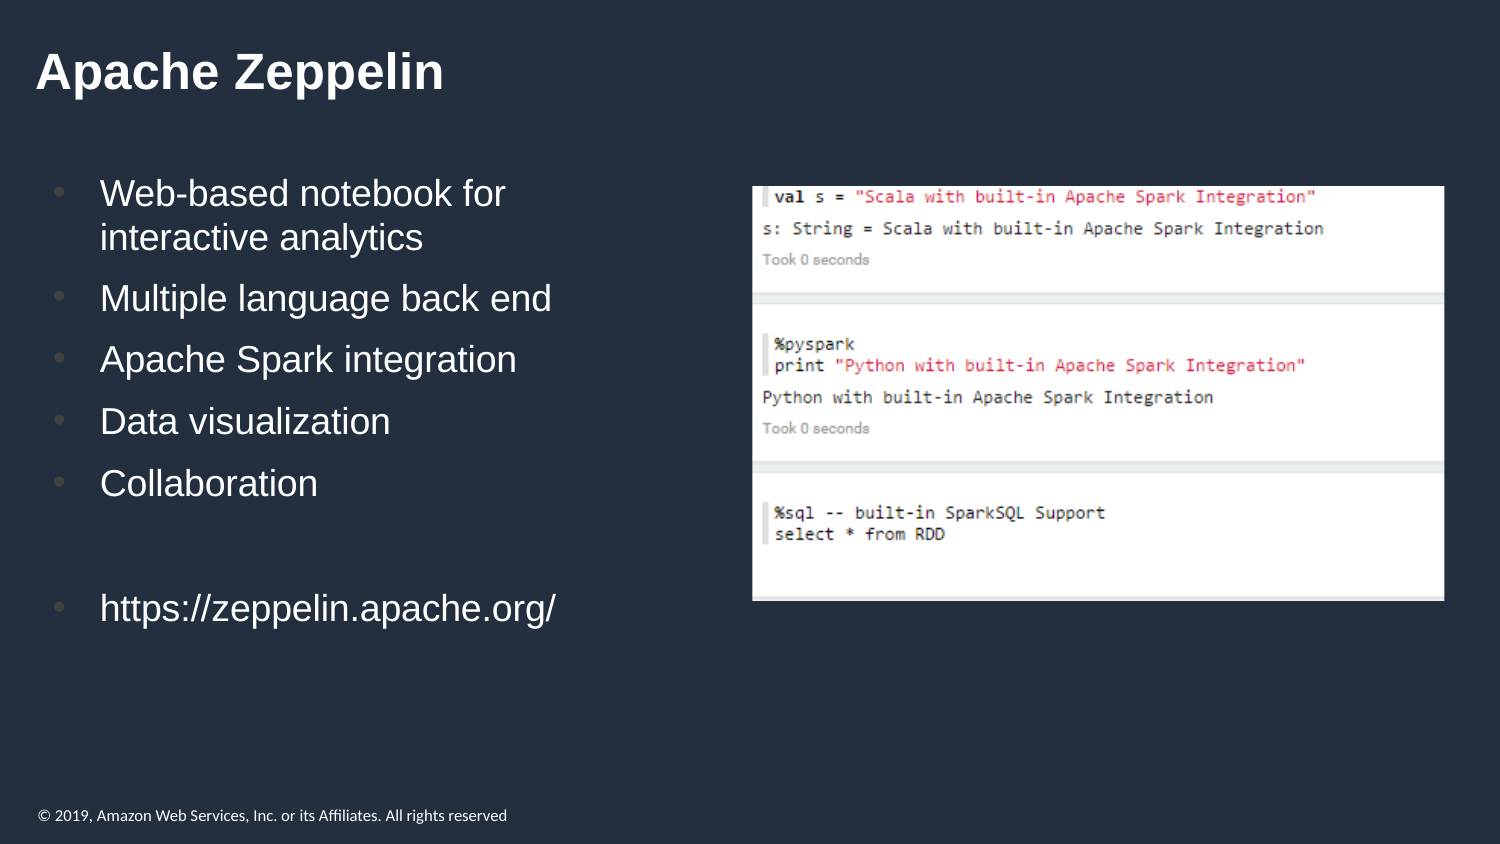

# Apache Zeppelin
Web-based notebook for interactive analytics
Multiple language back end
Apache Spark integration
Data visualization
Collaboration

https://zeppelin.apache.org/